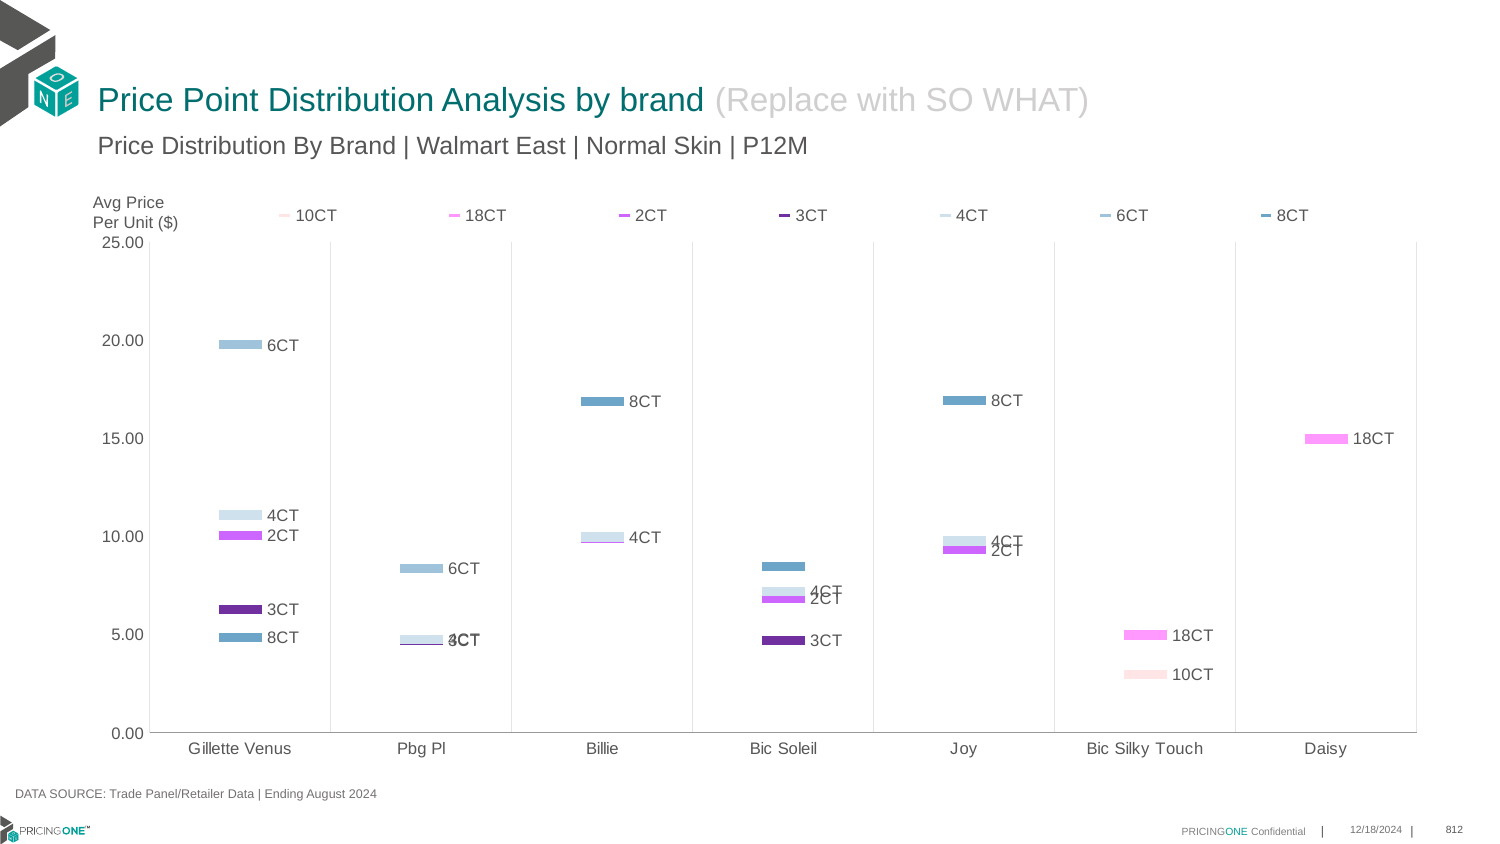

# Price Point Distribution Analysis by brand (Replace with SO WHAT)
Price Distribution By Brand | Walmart East | Normal Skin | P12M

### Chart

| Category | 10CT | 18CT | 2CT | 3CT | 4CT | 6CT | 8CT |
|---|---|---|---|---|---|---|---|
| Gillette Venus | None | None | 10.06008165149909 | 6.285271953629443 | 11.08788957019331 | 19.760294823149724 | 4.845372290858809 |
| Pbg Pl | None | None | None | 4.725920754928665 | 4.762952326007403 | 8.375207735038629 | None |
| Billie | None | None | 9.91004029116701 | None | 9.970136195281286 | None | 16.885680152548993 |
| Bic Soleil | None | None | 6.850473801560758 | 4.690864431518637 | 7.191647193780006 | None | 8.468968865870167 |
| Joy | None | None | 9.320208286458167 | None | 9.760142053805048 | None | 16.92271410282326 |
| Bic Silky Touch | 2.9700458588915297 | 4.978554683337477 | None | None | None | None | None |
| Daisy | None | 14.97101525790613 | None | None | None | None | None |
Avg Price
Per Unit ($)
DATA SOURCE: Trade Panel/Retailer Data | Ending August 2024
12/18/2024
812